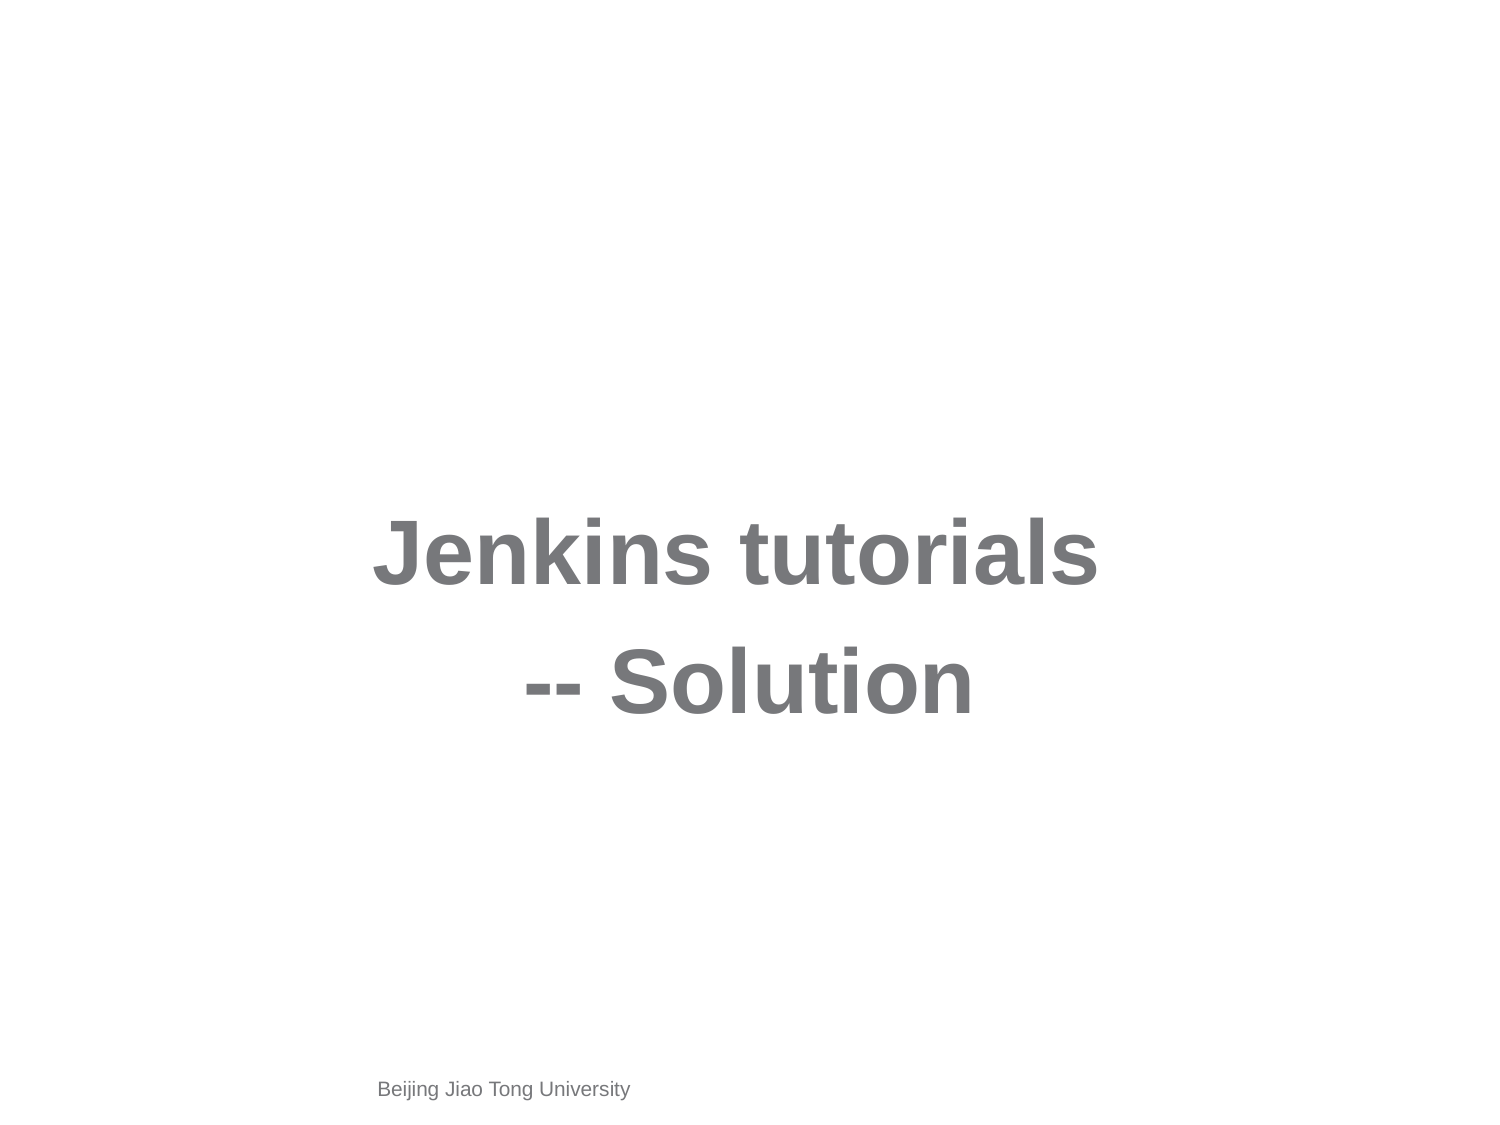

Jenkins tutorials
-- Solution
Beijing Jiao Tong University